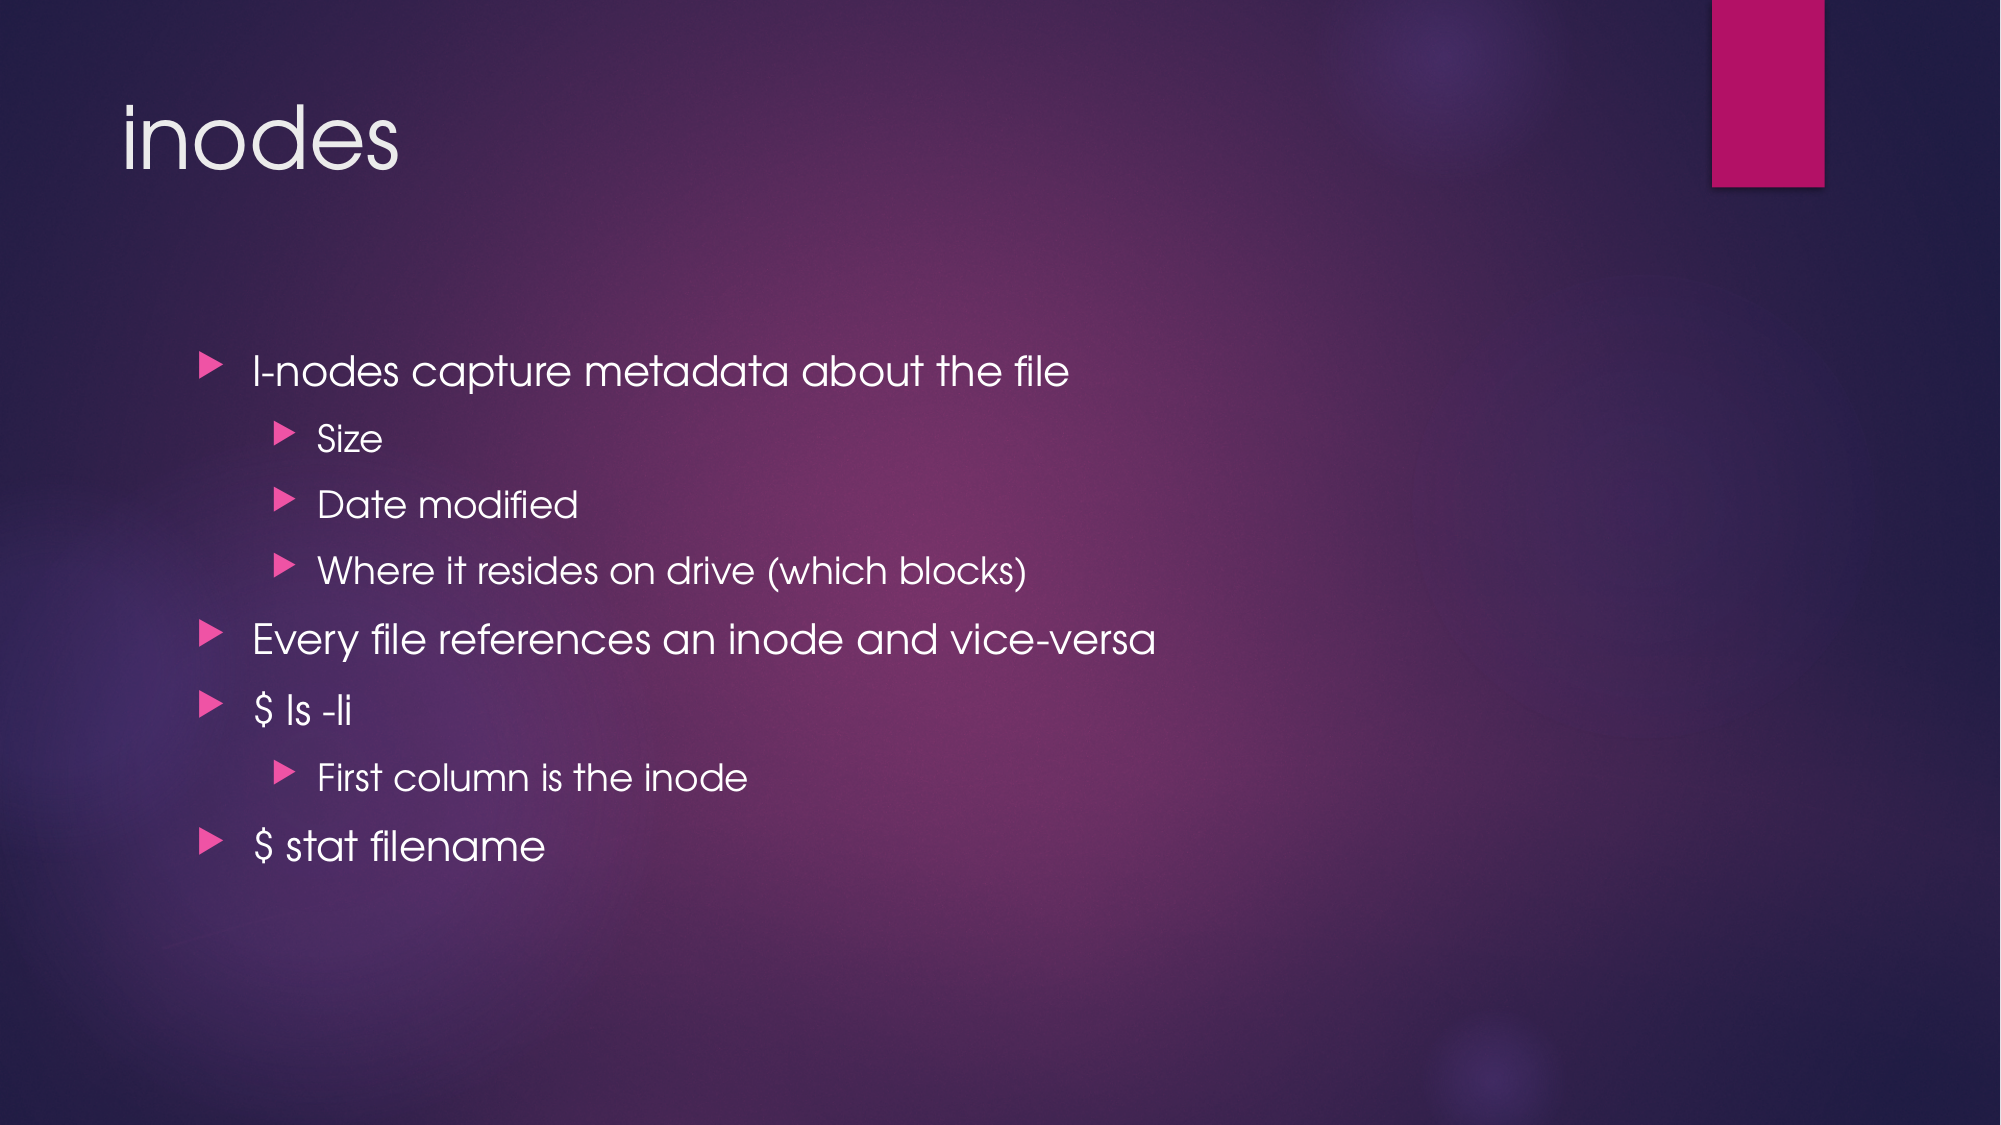

# inodes
I-nodes capture metadata about the file
Size
Date modified
Where it resides on drive (which blocks)
Every file references an inode and vice-versa
$ ls -li
First column is the inode
$ stat filename